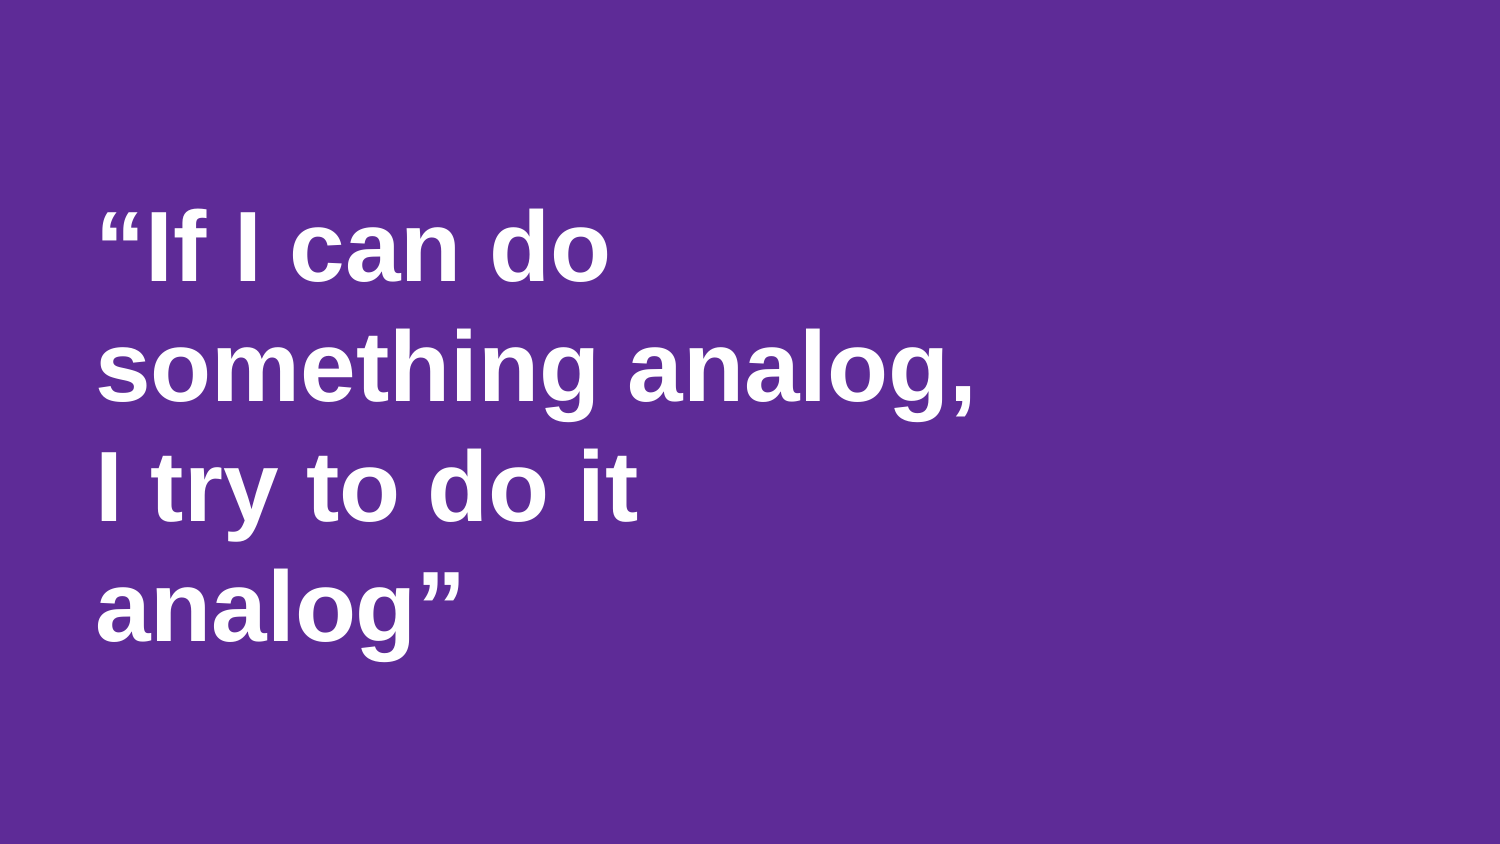

# “If I can do something analog, I try to do it analog”